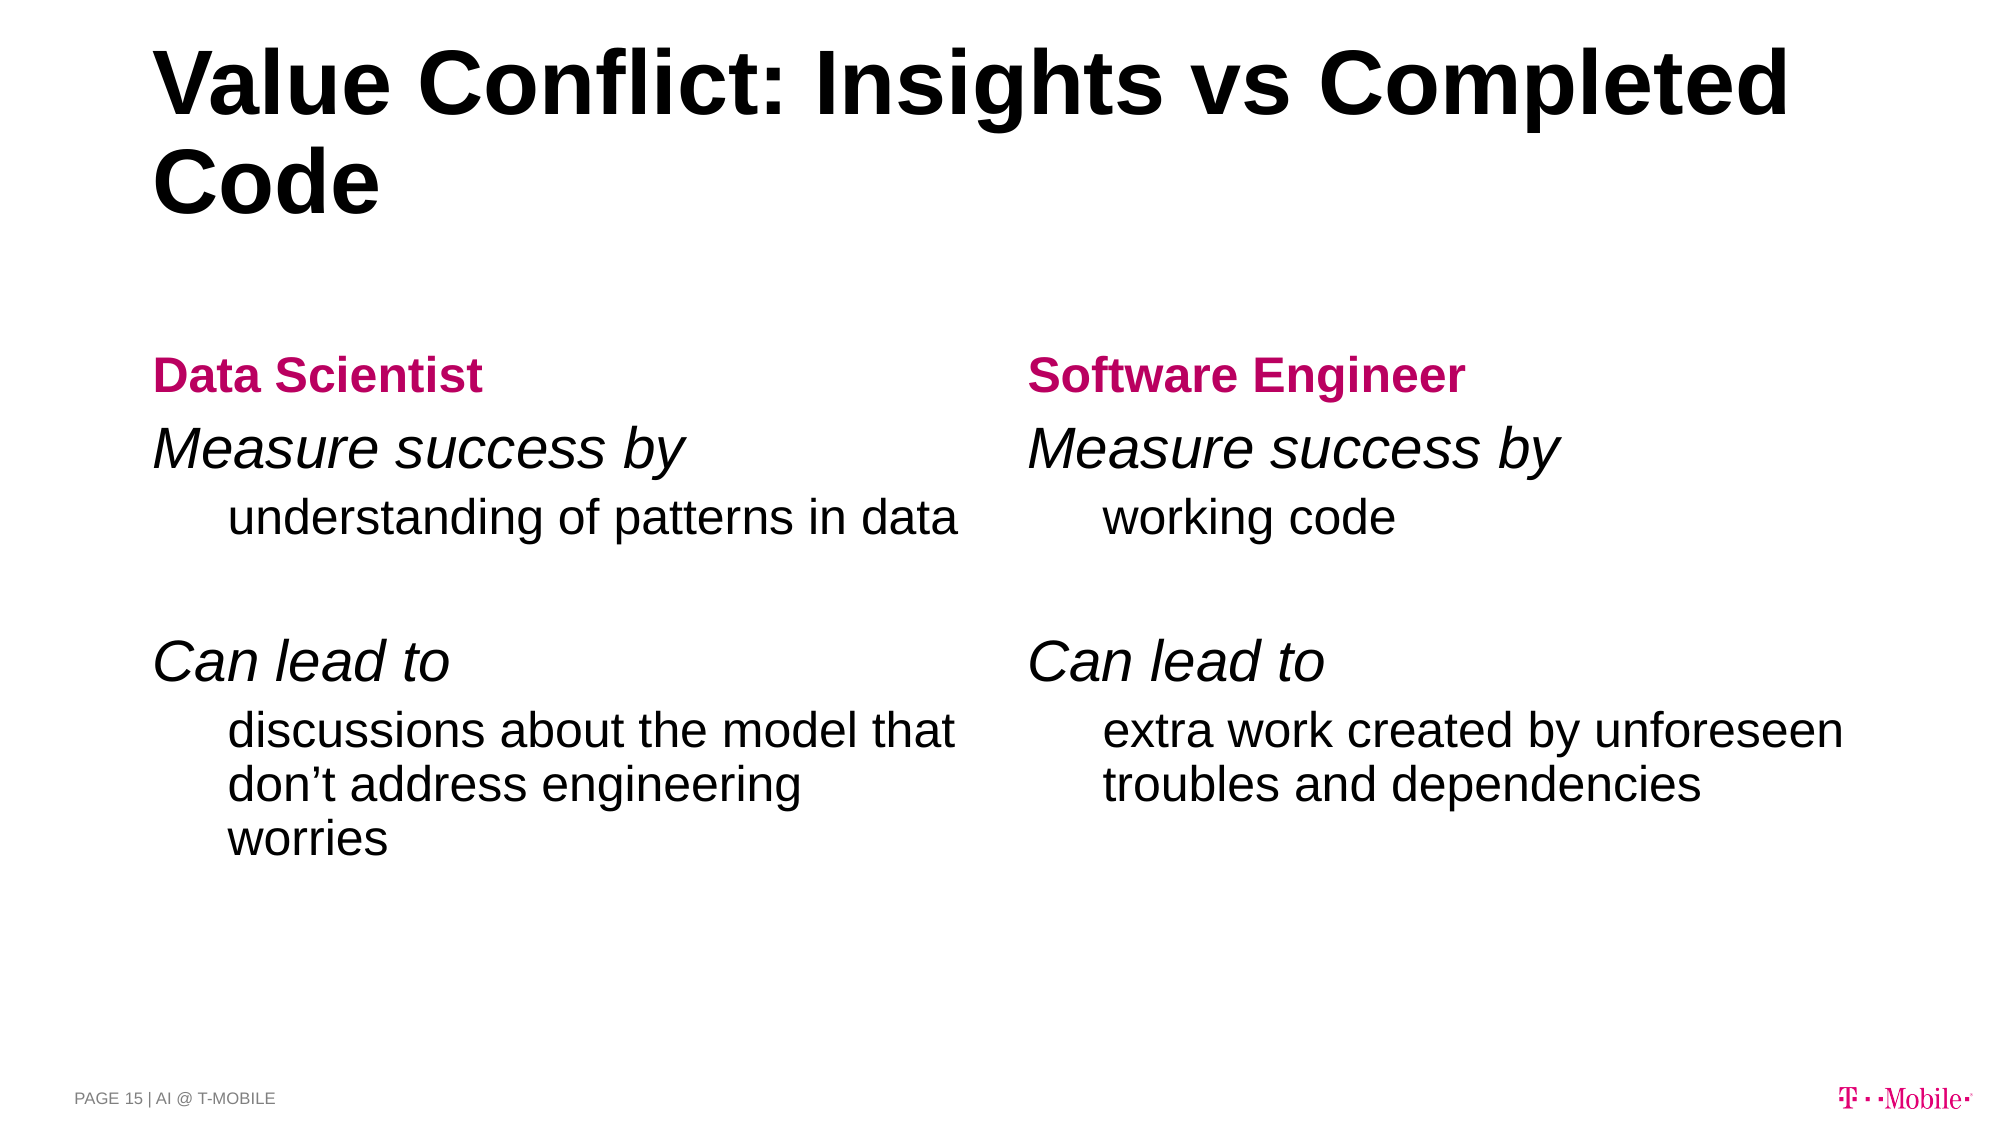

# Value Conflict: Insights vs Completed Code
Data Scientist
Software Engineer
Measure success by
understanding of patterns in data

Can lead to
discussions about the model that don’t address engineering worries

Measure success by
working code

Can lead to
extra work created by unforeseen troubles and dependencies